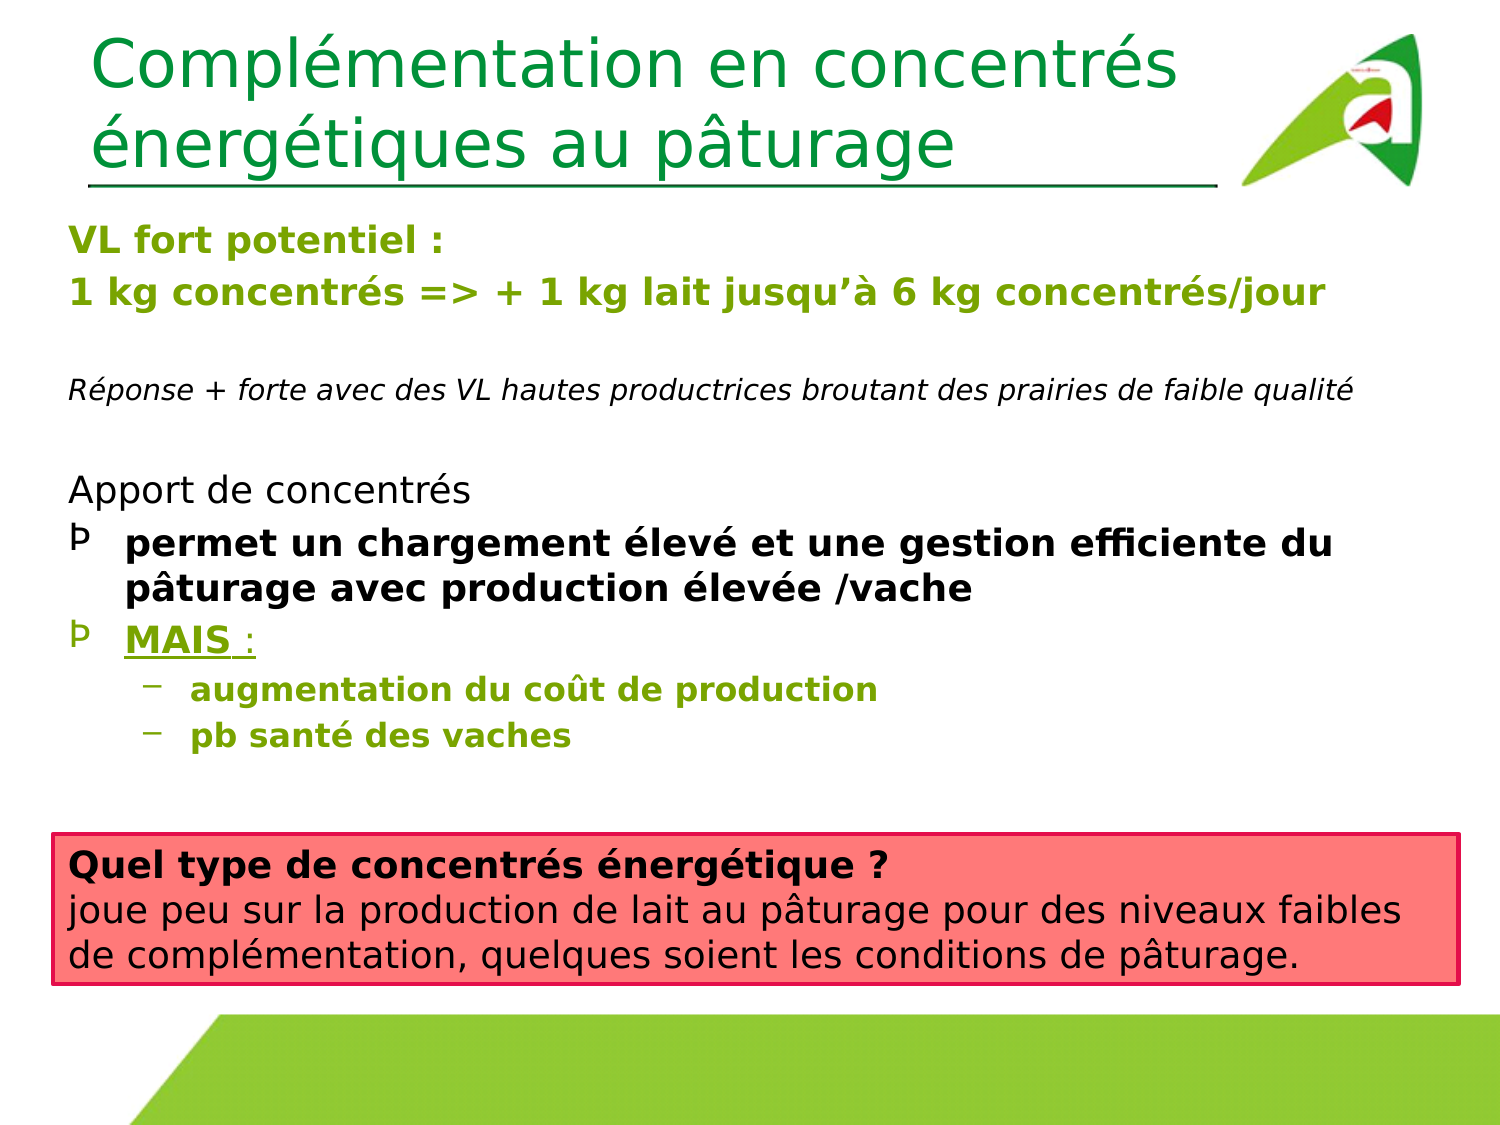

# Complémentation en concentrés énergétiques au pâturage

VL fort potentiel :
1 kg concentrés => + 1 kg lait jusqu’à 6 kg concentrés/jour

Réponse + forte avec des VL hautes productrices broutant des prairies de faible qualité

Apport de concentrés
permet un chargement élevé et une gestion efficiente du pâturage avec production élevée /vache
MAIS :
augmentation du coût de production
pb santé des vaches
Quel type de concentrés énergétique ?
joue peu sur la production de lait au pâturage pour des niveaux faibles de complémentation, quelques soient les conditions de pâturage.